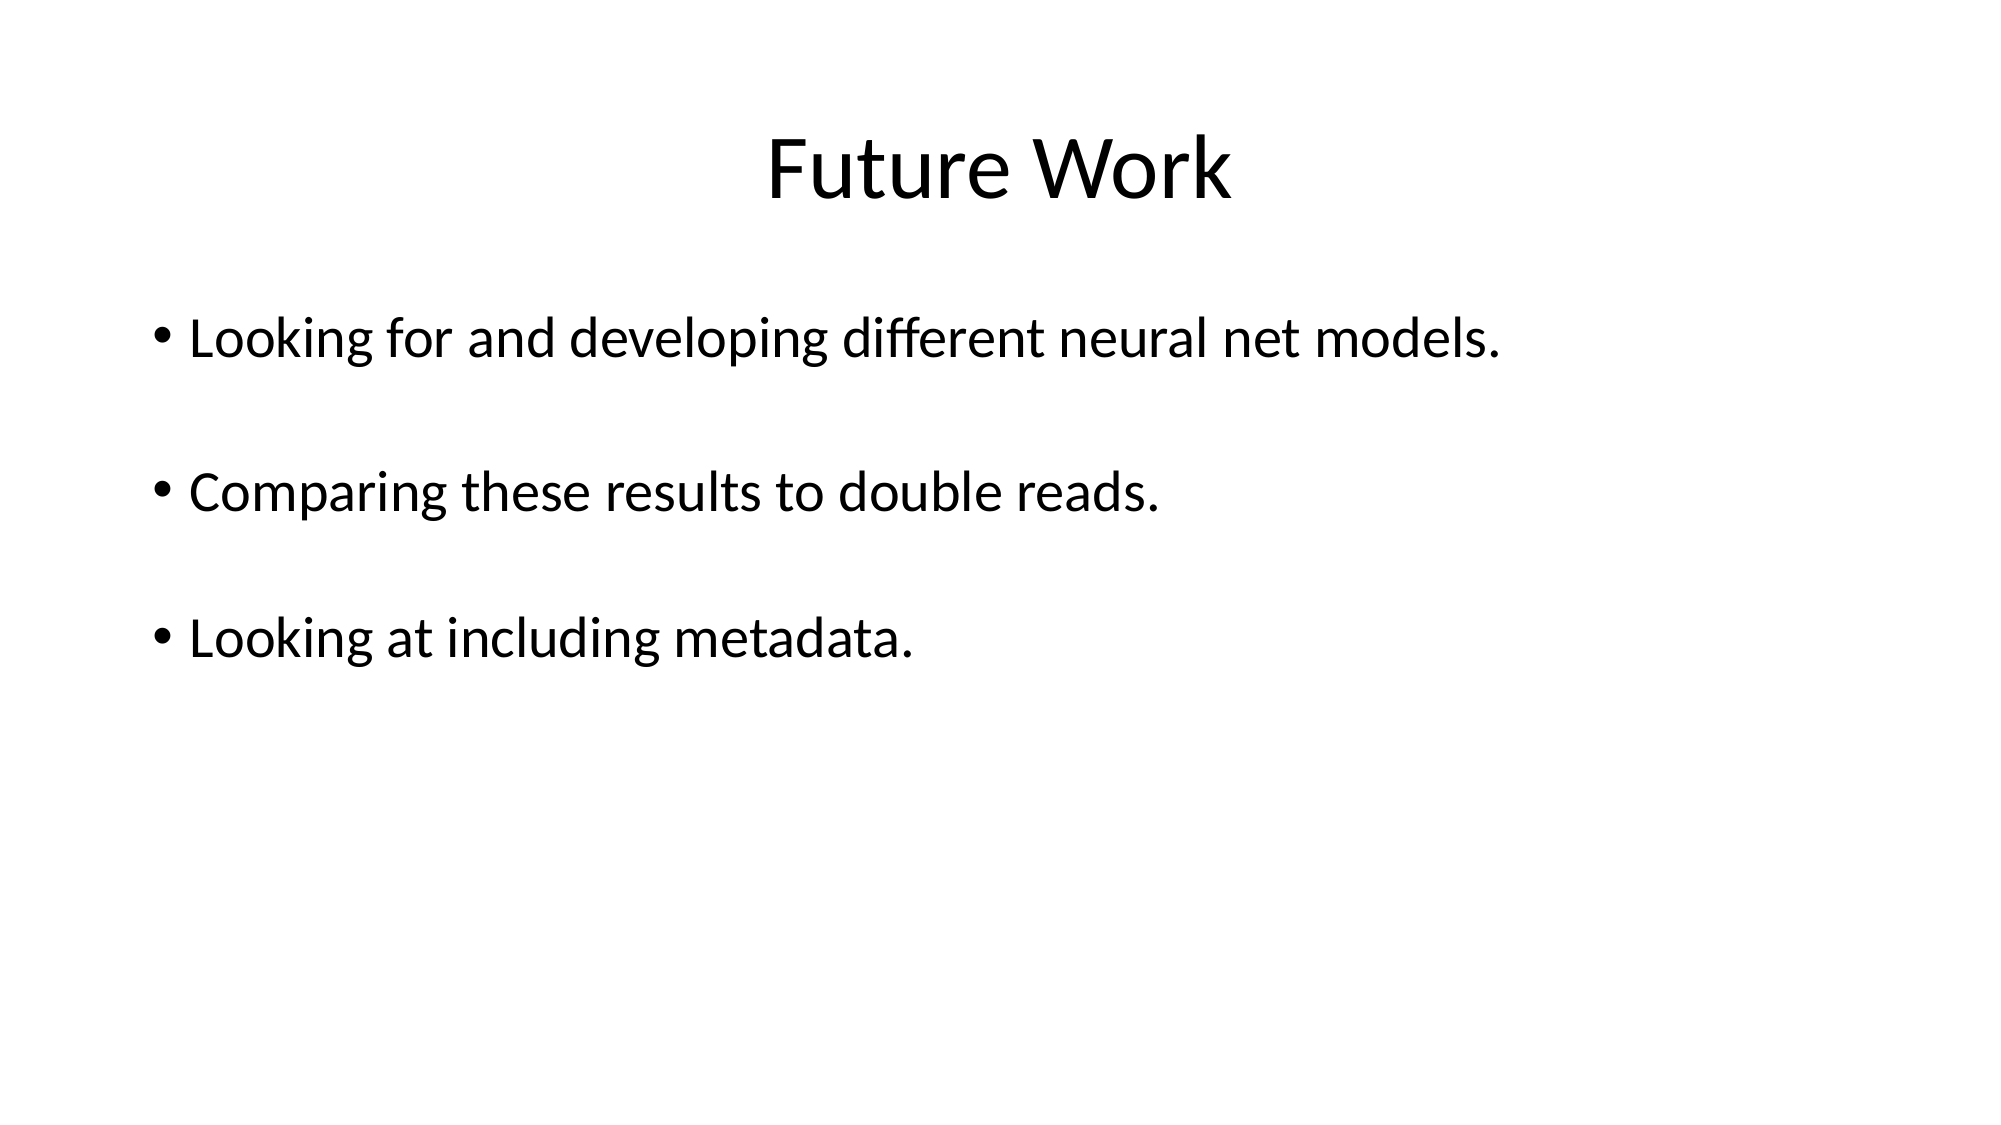

# Future Work
Looking for and developing different neural net models.
Comparing these results to double reads.
Looking at including metadata.